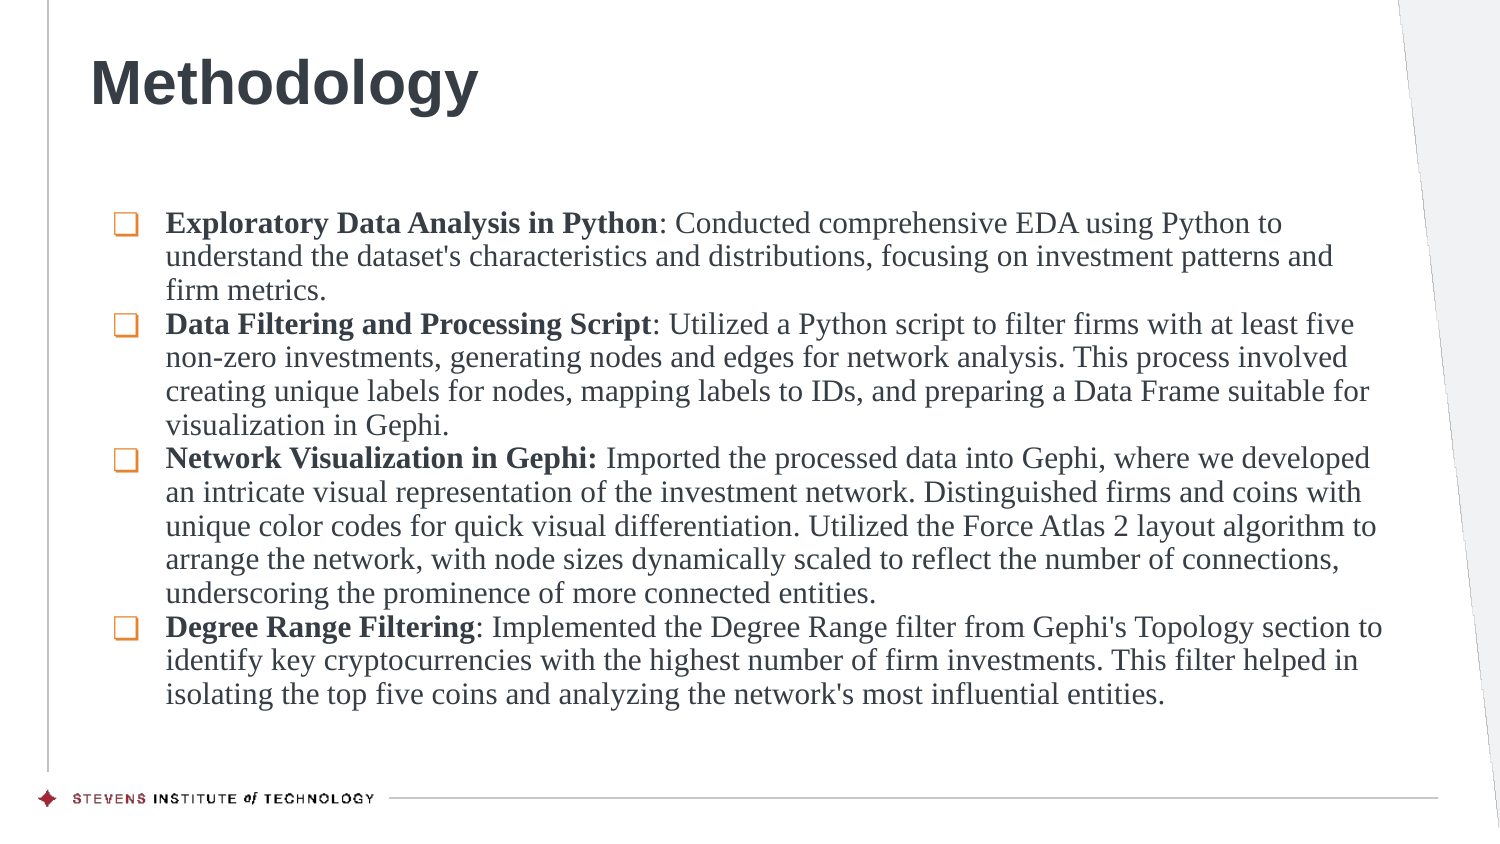

# Methodology
Exploratory Data Analysis in Python: Conducted comprehensive EDA using Python to understand the dataset's characteristics and distributions, focusing on investment patterns and firm metrics.
Data Filtering and Processing Script: Utilized a Python script to filter firms with at least five non-zero investments, generating nodes and edges for network analysis. This process involved creating unique labels for nodes, mapping labels to IDs, and preparing a Data Frame suitable for visualization in Gephi.
Network Visualization in Gephi: Imported the processed data into Gephi, where we developed an intricate visual representation of the investment network. Distinguished firms and coins with unique color codes for quick visual differentiation. Utilized the Force Atlas 2 layout algorithm to arrange the network, with node sizes dynamically scaled to reflect the number of connections, underscoring the prominence of more connected entities.
Degree Range Filtering: Implemented the Degree Range filter from Gephi's Topology section to identify key cryptocurrencies with the highest number of firm investments. This filter helped in isolating the top five coins and analyzing the network's most influential entities.